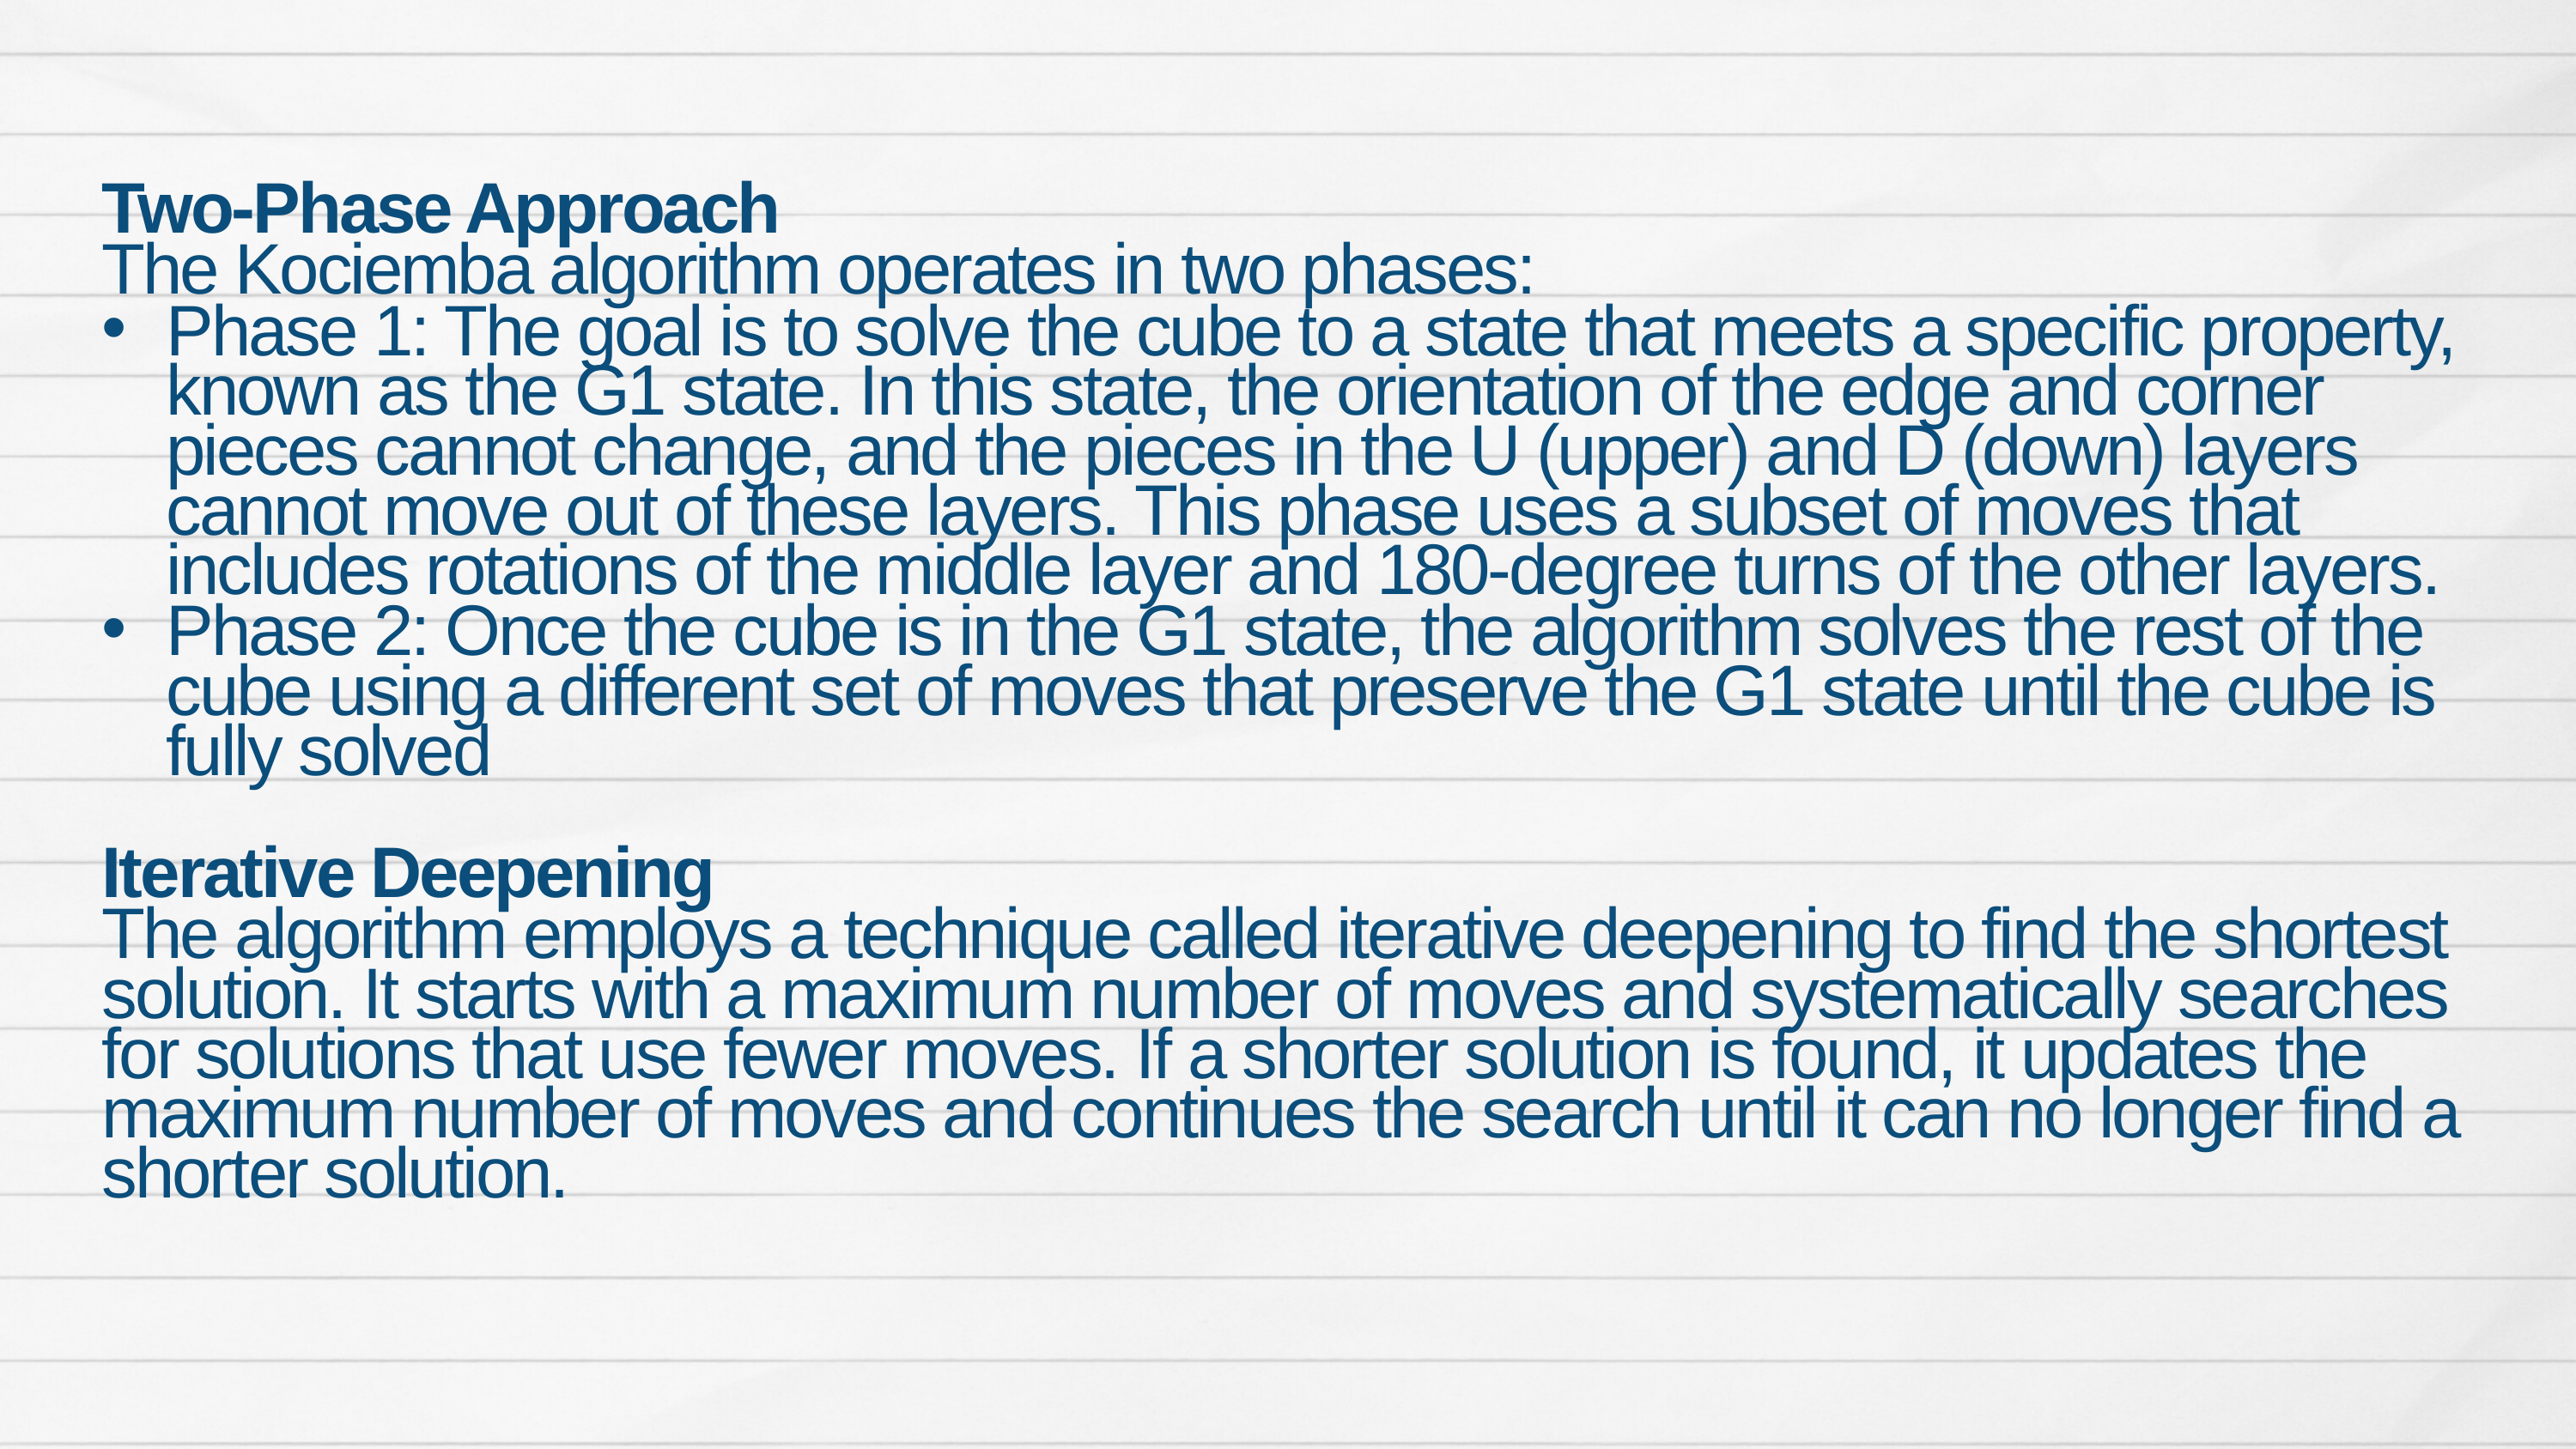

Two-Phase Approach
The Kociemba algorithm operates in two phases:
Phase 1: The goal is to solve the cube to a state that meets a specific property, known as the G1 state. In this state, the orientation of the edge and corner pieces cannot change, and the pieces in the U (upper) and D (down) layers cannot move out of these layers. This phase uses a subset of moves that includes rotations of the middle layer and 180-degree turns of the other layers.
Phase 2: Once the cube is in the G1 state, the algorithm solves the rest of the cube using a different set of moves that preserve the G1 state until the cube is fully solved

Iterative Deepening
The algorithm employs a technique called iterative deepening to find the shortest solution. It starts with a maximum number of moves and systematically searches for solutions that use fewer moves. If a shorter solution is found, it updates the maximum number of moves and continues the search until it can no longer find a shorter solution.